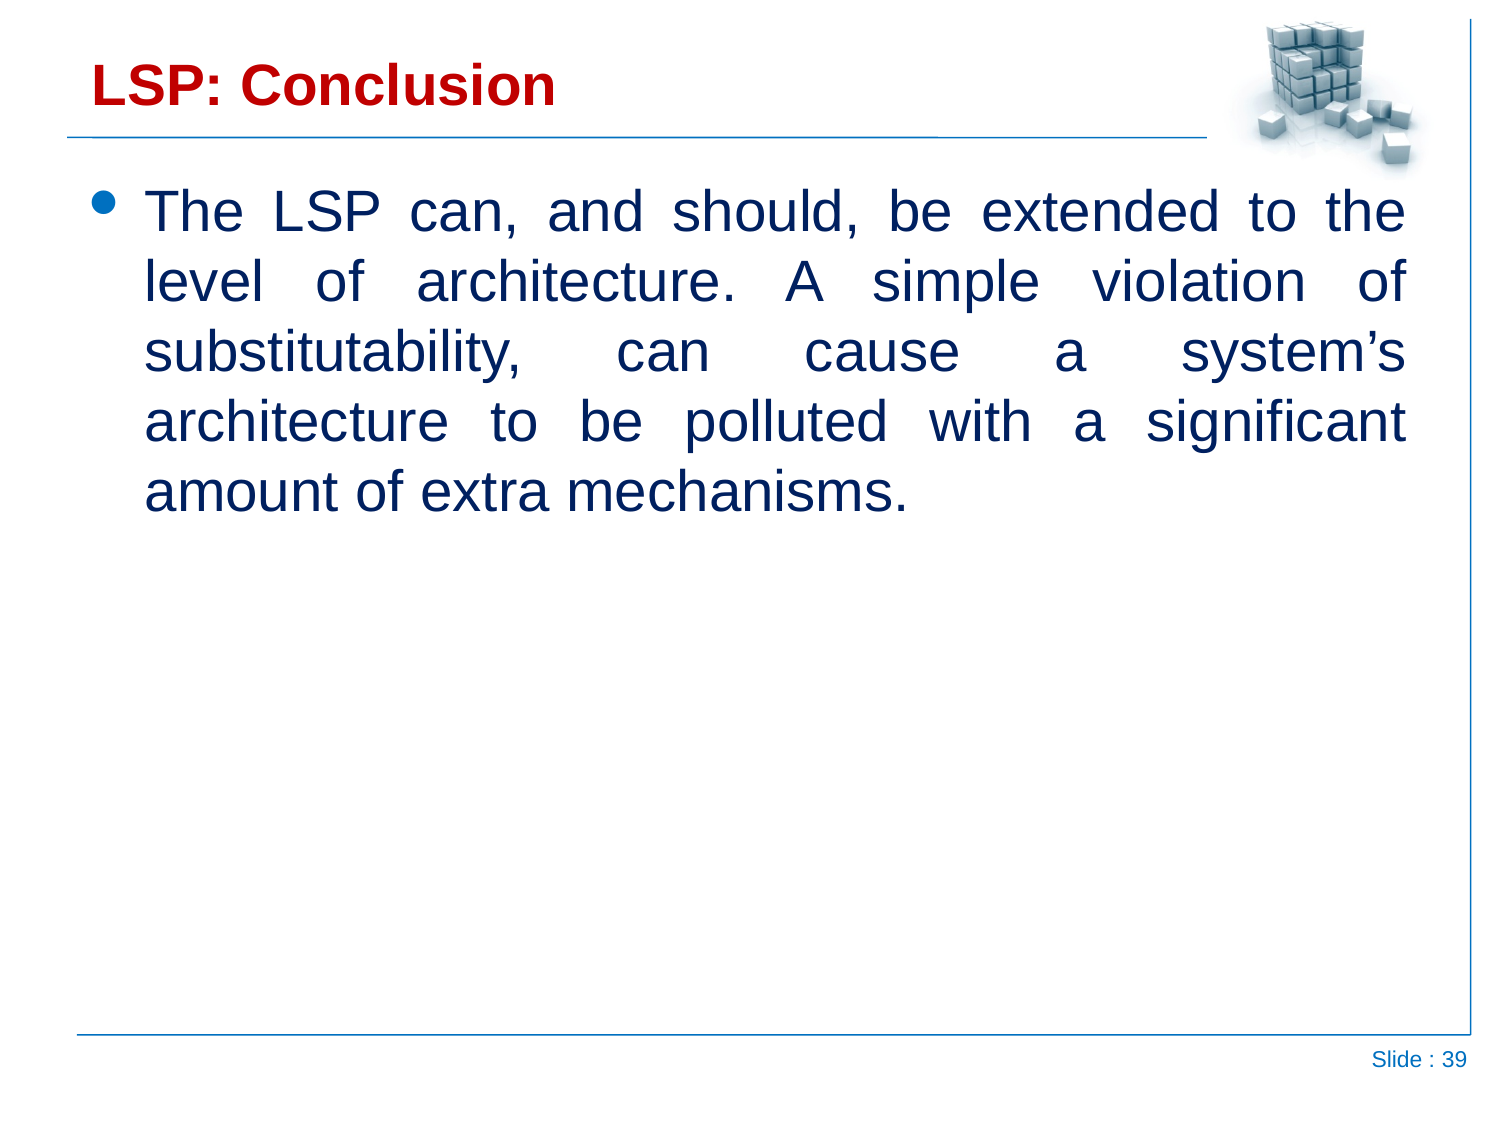

# LSP: Conclusion
The LSP can, and should, be extended to the level of architecture. A simple violation of substitutability, can cause a system’s architecture to be polluted with a significant amount of extra mechanisms.